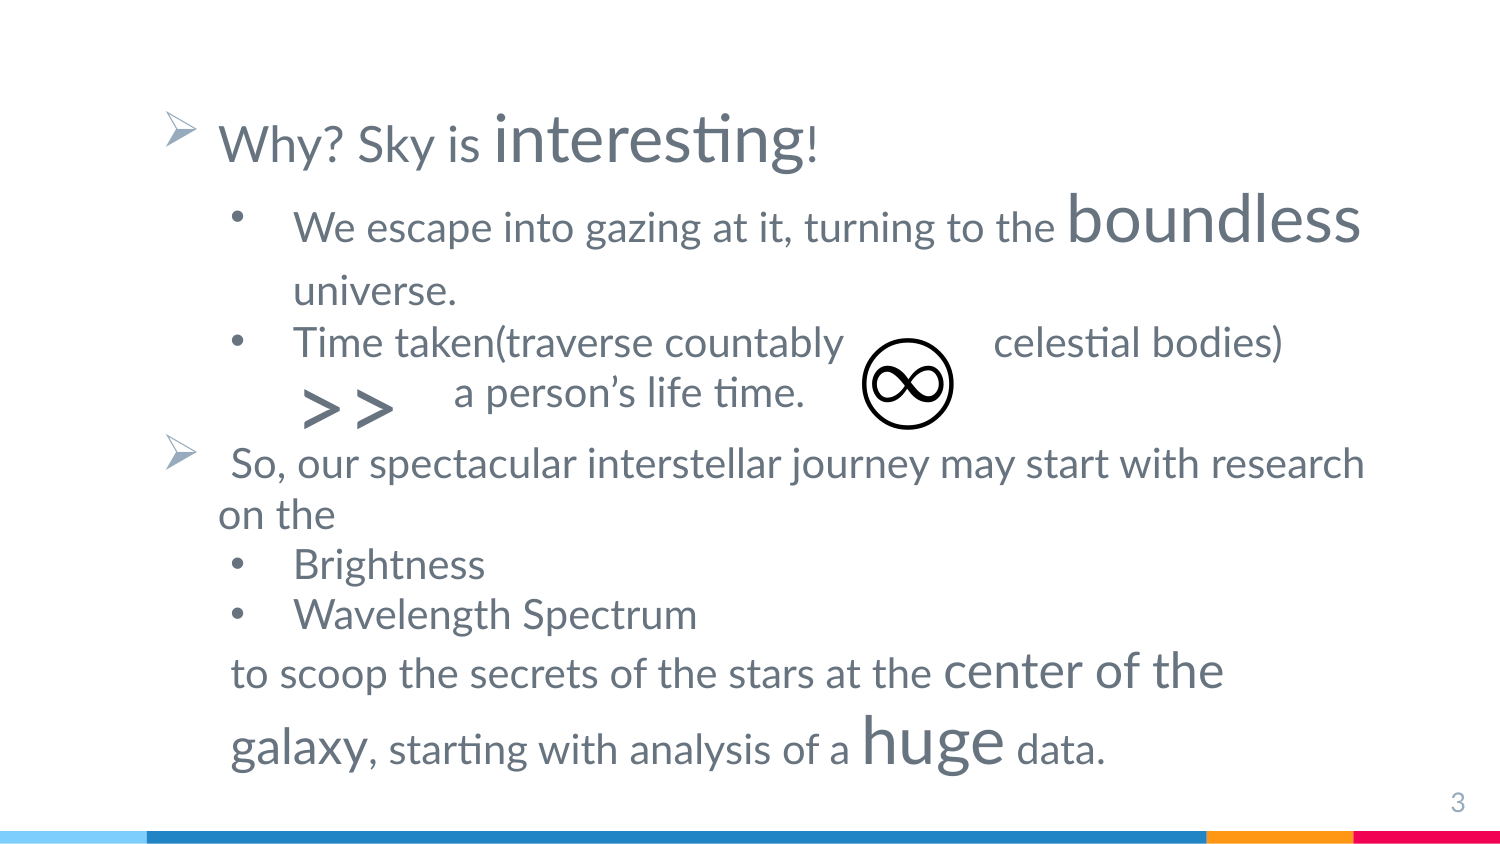

Why? Sky is interesting!
We escape into gazing at it, turning to the boundless universe.
Time taken(traverse countably              celestial bodies)
               a person’s life time.
 So, our spectacular interstellar journey may start with research on the
Brightness
Wavelength Spectrum
to scoop the secrets of the stars at the center of the galaxy, starting with analysis of a huge data.

♾
>>
3